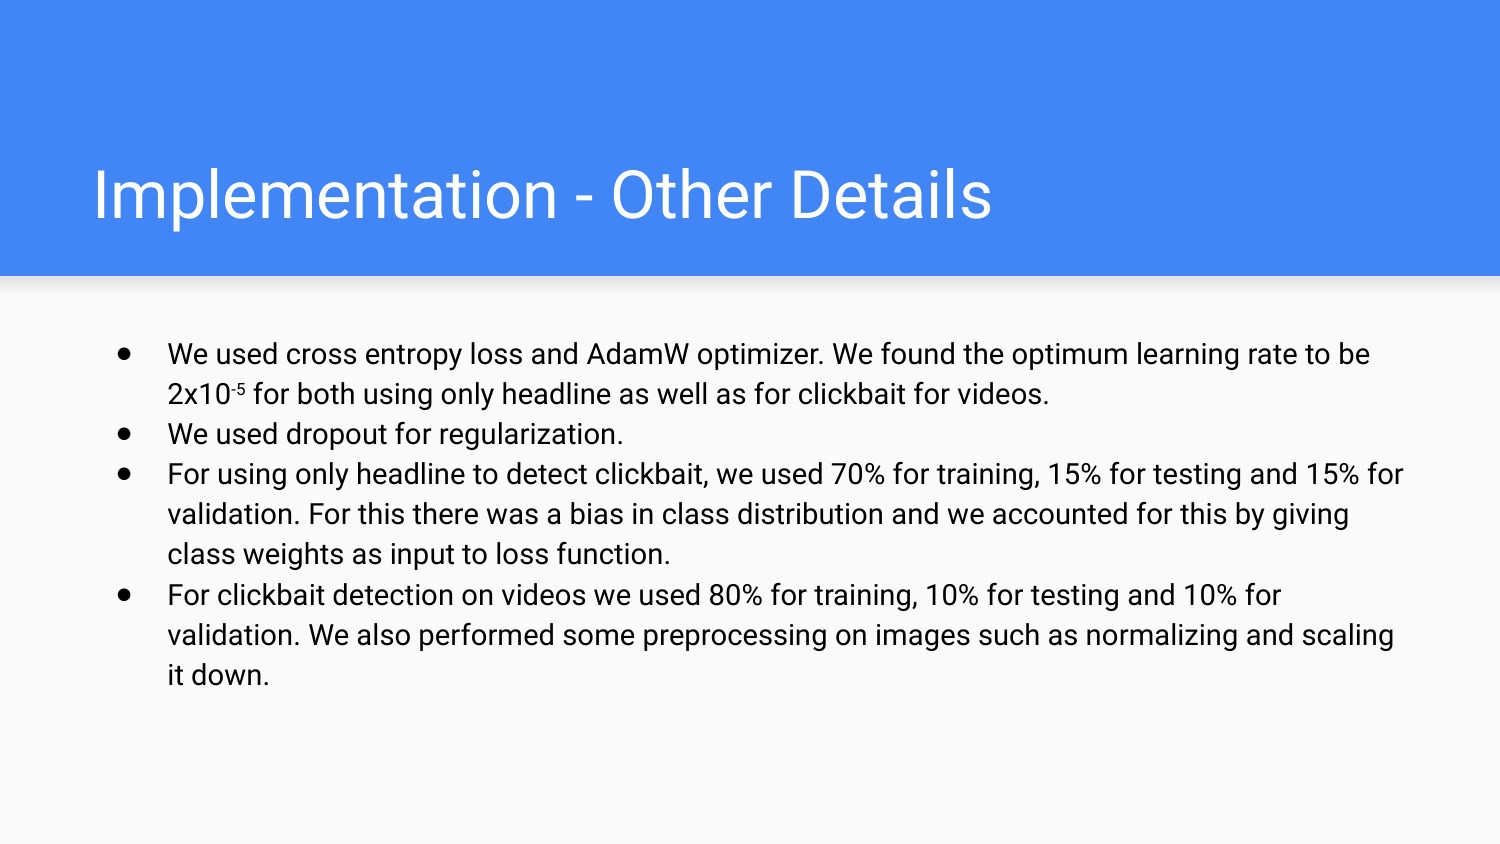

# Implementation - Other Details
We used cross entropy loss and AdamW optimizer. We found the optimum learning rate to be 2x10-5 for both using only headline as well as for clickbait for videos.
We used dropout for regularization.
For using only headline to detect clickbait, we used 70% for training, 15% for testing and 15% for validation. For this there was a bias in class distribution and we accounted for this by giving class weights as input to loss function.
For clickbait detection on videos we used 80% for training, 10% for testing and 10% for validation. We also performed some preprocessing on images such as normalizing and scaling it down.